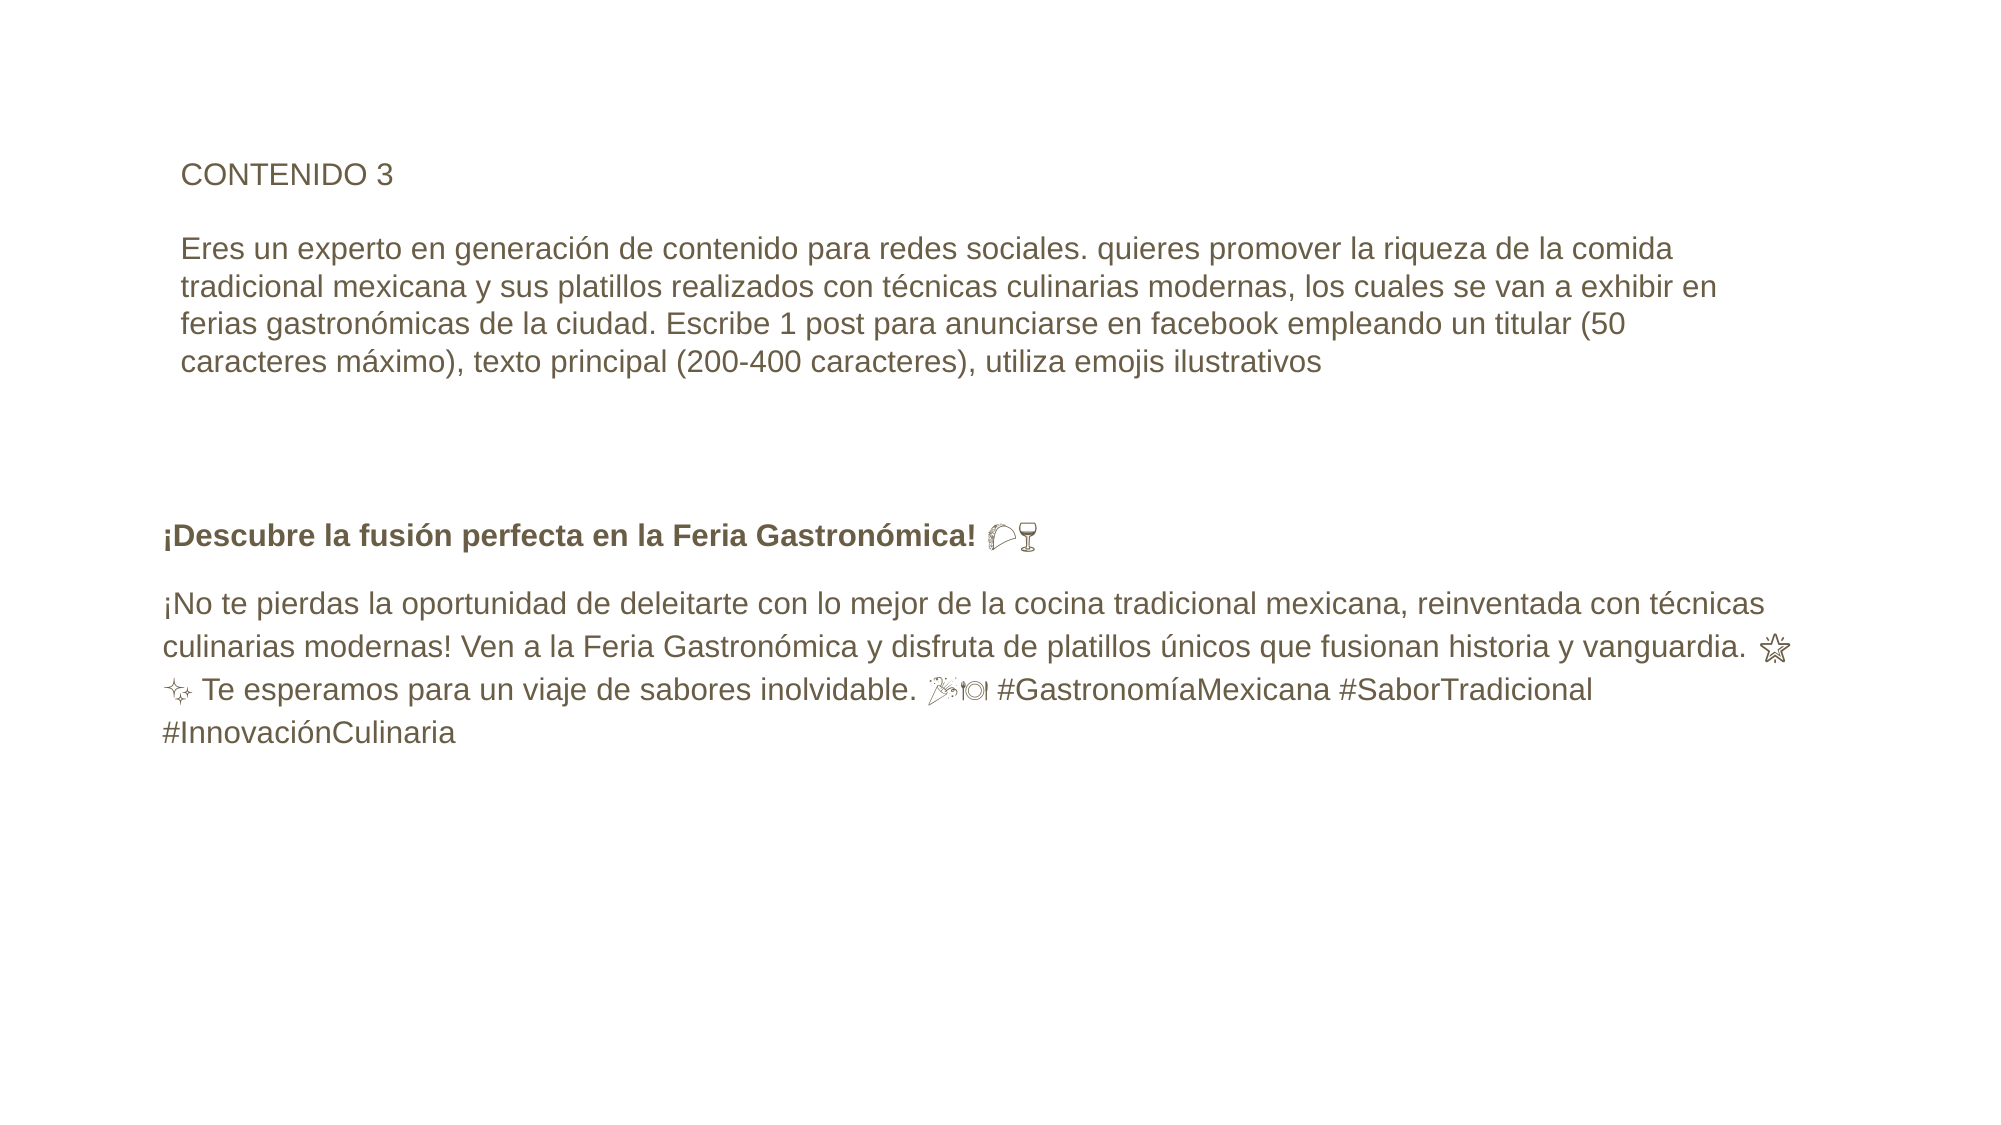

CONTENIDO 3

Eres un experto en generación de contenido para redes sociales. quieres promover la riqueza de la comida tradicional mexicana y sus platillos realizados con técnicas culinarias modernas, los cuales se van a exhibir en ferias gastronómicas de la ciudad. Escribe 1 post para anunciarse en facebook empleando un titular (50 caracteres máximo), texto principal (200-400 caracteres), utiliza emojis ilustrativos
¡Descubre la fusión perfecta en la Feria Gastronómica! 🌮🍷
¡No te pierdas la oportunidad de deleitarte con lo mejor de la cocina tradicional mexicana, reinventada con técnicas culinarias modernas! Ven a la Feria Gastronómica y disfruta de platillos únicos que fusionan historia y vanguardia. 🌟✨ Te esperamos para un viaje de sabores inolvidable. 🎉🍽️ #GastronomíaMexicana #SaborTradicional #InnovaciónCulinaria